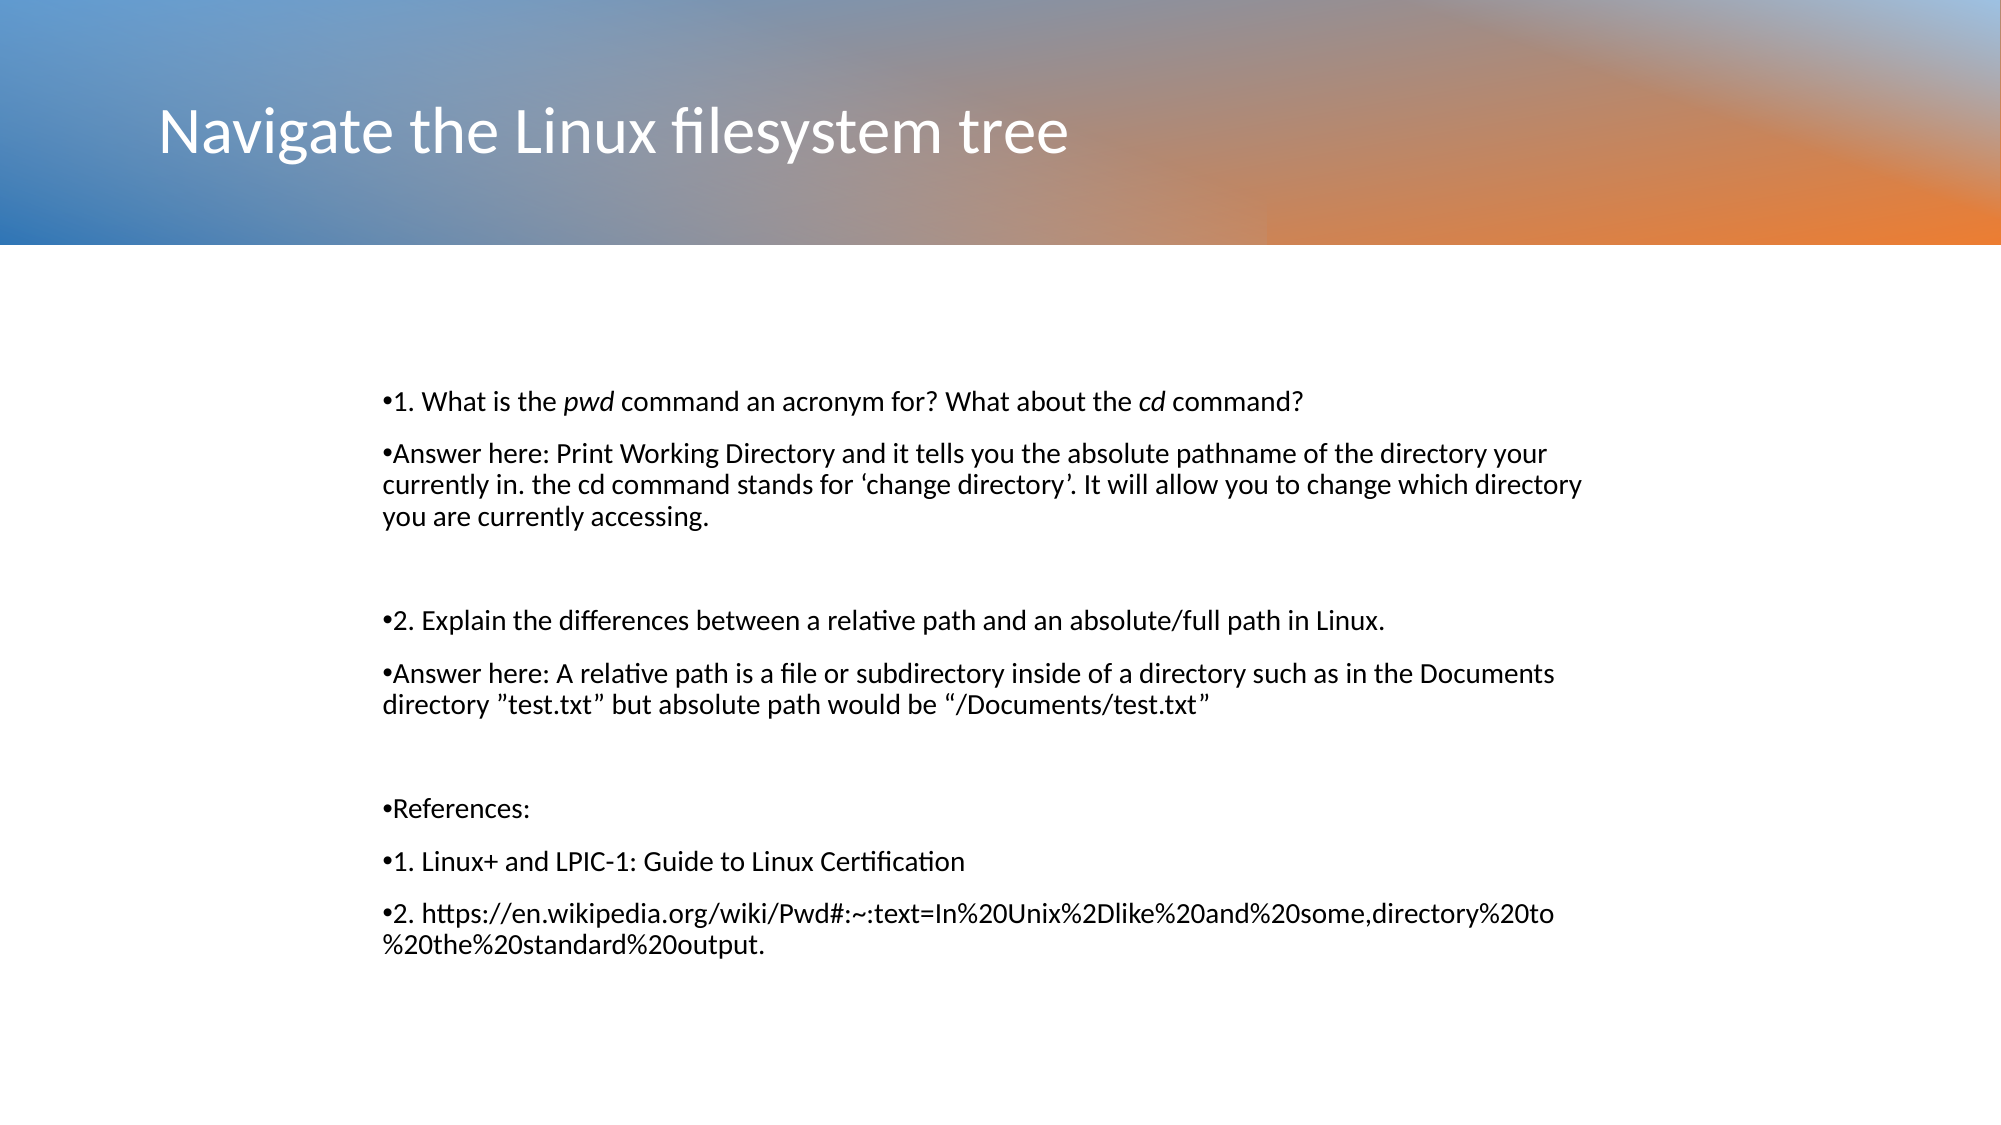

# Navigate the Linux filesystem tree
1. What is the pwd command an acronym for? What about the cd command?
Answer here: Print Working Directory and it tells you the absolute pathname of the directory your currently in. the cd command stands for ‘change directory’. It will allow you to change which directory you are currently accessing.

2. Explain the differences between a relative path and an absolute/full path in Linux.
Answer here: A relative path is a file or subdirectory inside of a directory such as in the Documents directory ”test.txt” but absolute path would be “/Documents/test.txt”

References:
1. Linux+ and LPIC-1: Guide to Linux Certification
2. https://en.wikipedia.org/wiki/Pwd#:~:text=In%20Unix%2Dlike%20and%20some,directory%20to%20the%20standard%20output.